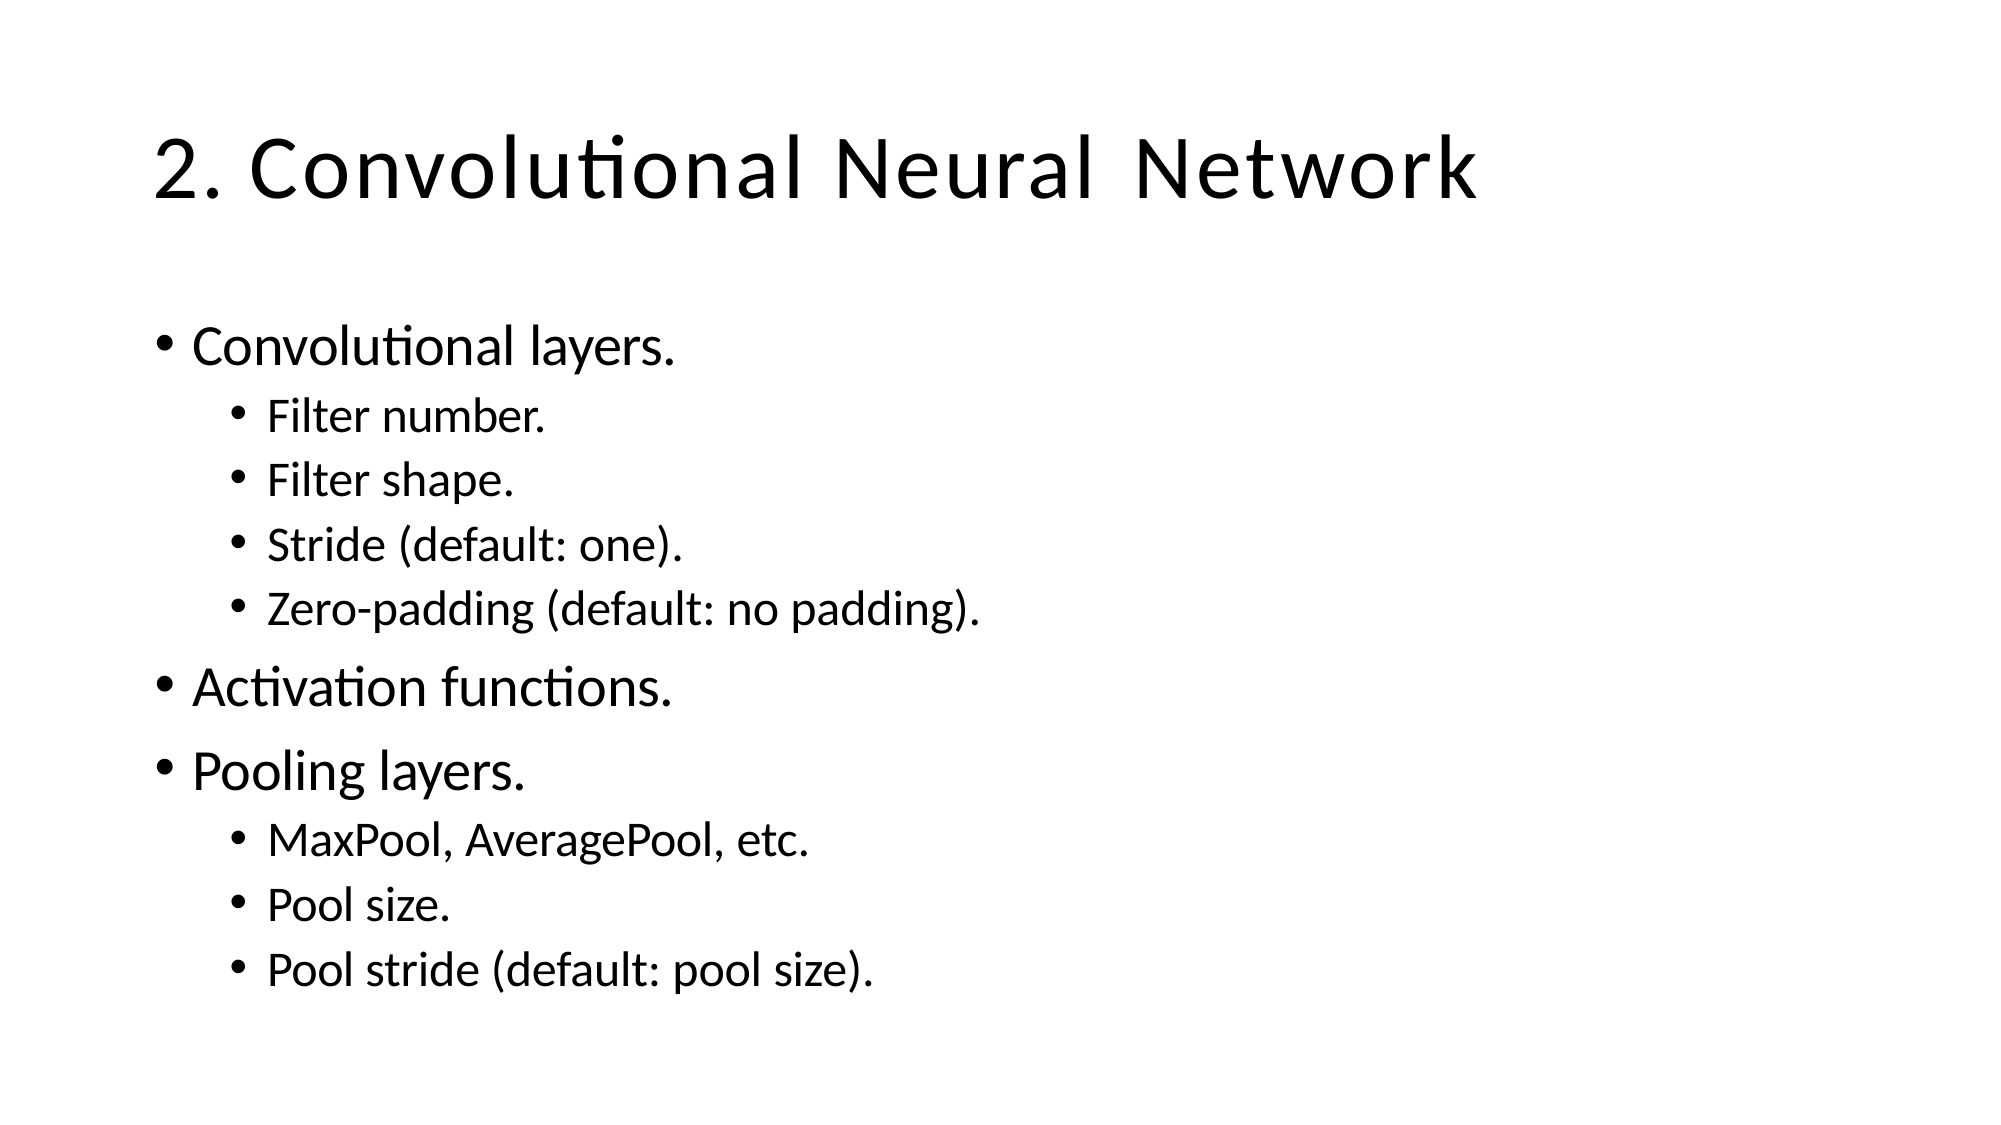

# 2. Convolutional Neural Network
Convolutional layers.
Filter number.
Filter shape.
Stride (default: one).
Zero-padding (default: no padding).
Activation functions.
Pooling layers.
MaxPool, AveragePool, etc.
Pool size.
Pool stride (default: pool size).